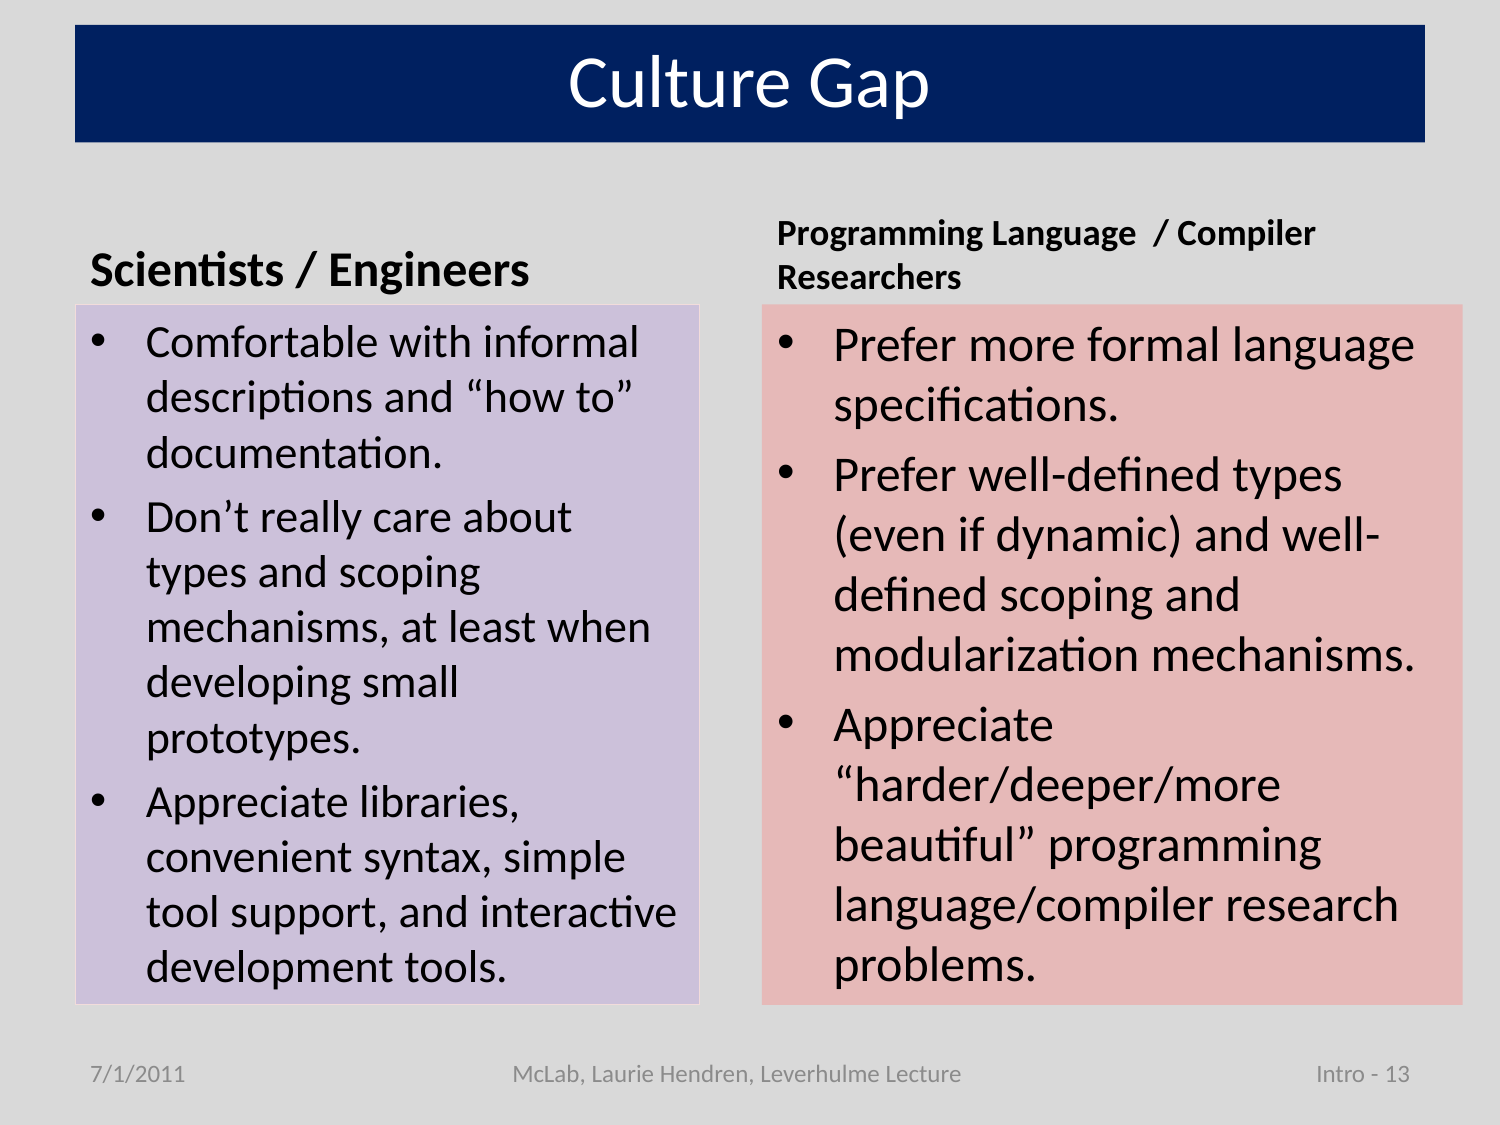

Culture Gap
Scientists / Engineers
Programming Language  / Compiler Researchers
Comfortable with informal descriptions and “how to” documentation.
Don’t really care about types and scoping mechanisms, at least when developing small prototypes.
Appreciate libraries, convenient syntax, simple tool support, and interactive development tools.
Prefer more formal language specifications.
Prefer well-defined types (even if dynamic) and well-defined scoping and modularization mechanisms.
Appreciate “harder/deeper/more beautiful” programming language/compiler research problems.
7/1/2011
McLab, Laurie Hendren, Leverhulme Lecture
Intro - 13